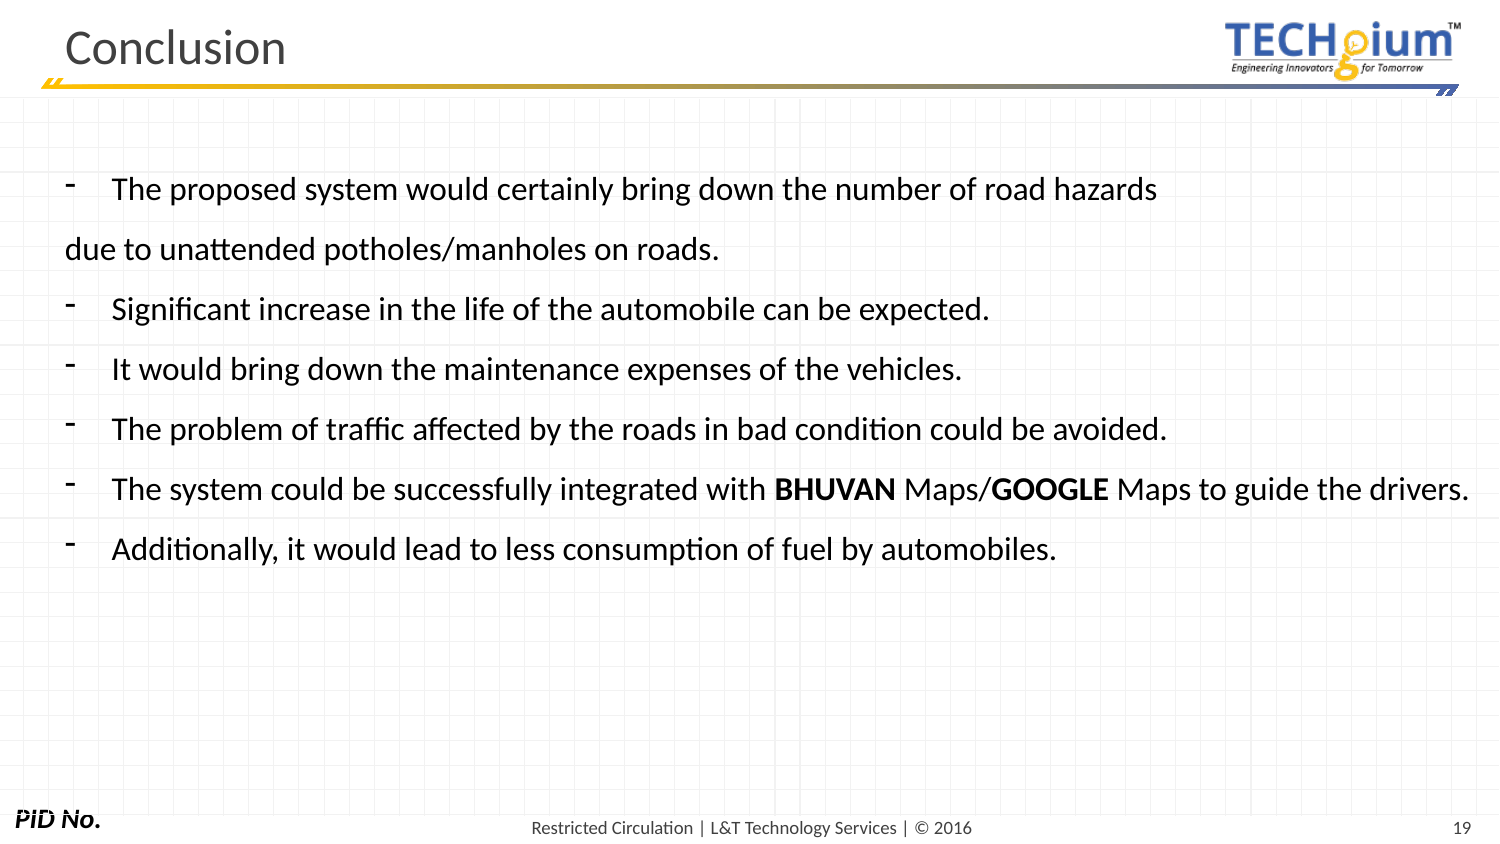

# Conclusion
The proposed system would certainly bring down the number of road hazards
due to unattended potholes/manholes on roads.
Significant increase in the life of the automobile can be expected.
It would bring down the maintenance expenses of the vehicles.
The problem of traffic affected by the roads in bad condition could be avoided.
The system could be successfully integrated with BHUVAN Maps/GOOGLE Maps to guide the drivers.
Additionally, it would lead to less consumption of fuel by automobiles.